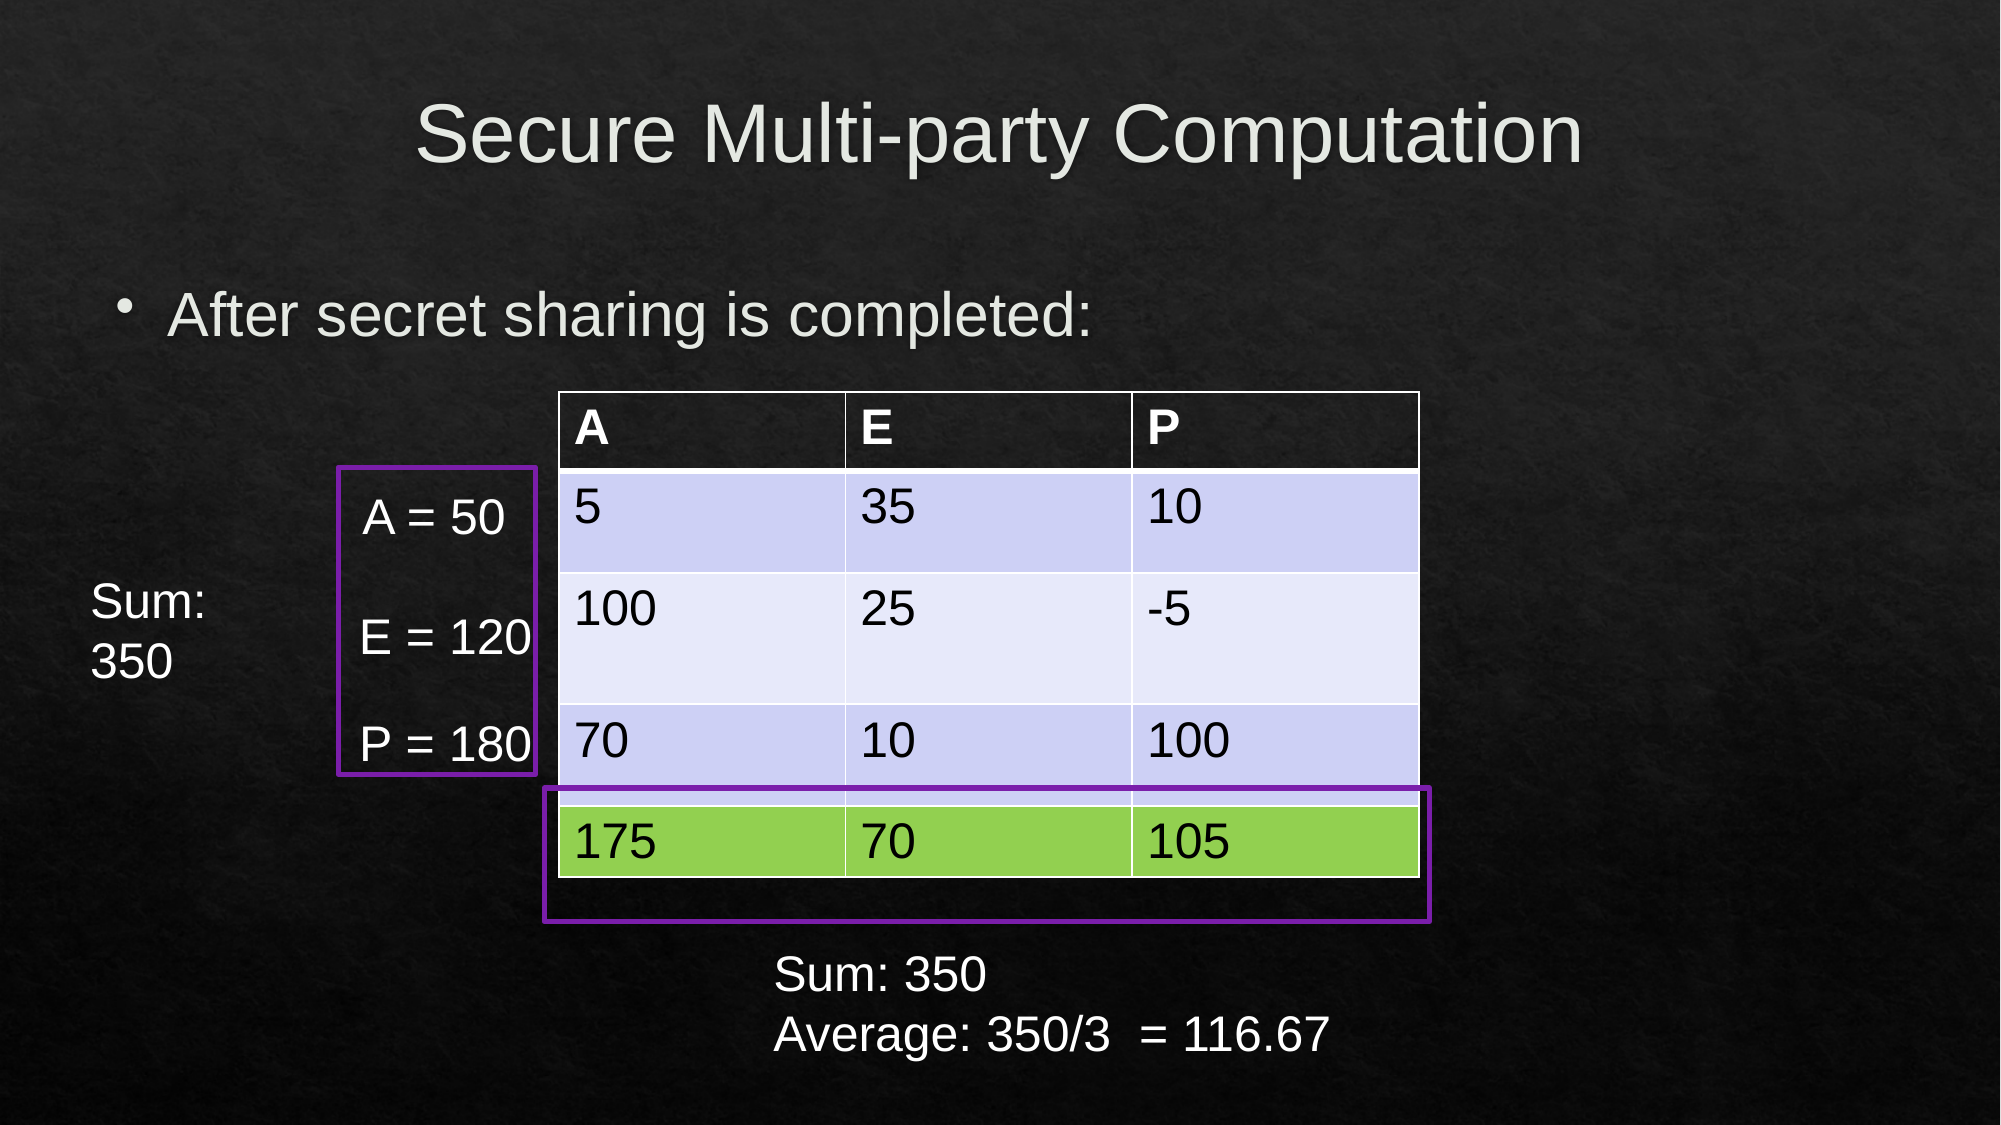

# Secure Multi-party Computation
After secret sharing is completed:

| A | E | P |
| --- | --- | --- |
| 5 | 35 | 10 |
| 100 | 25 | -5 |
| 70 | 10 | 100 |
| 175 | 70 | 105 |

A = 50
Sum: 350
E = 120
P = 180

Sum: 350
Average: 350/3  = 116.67